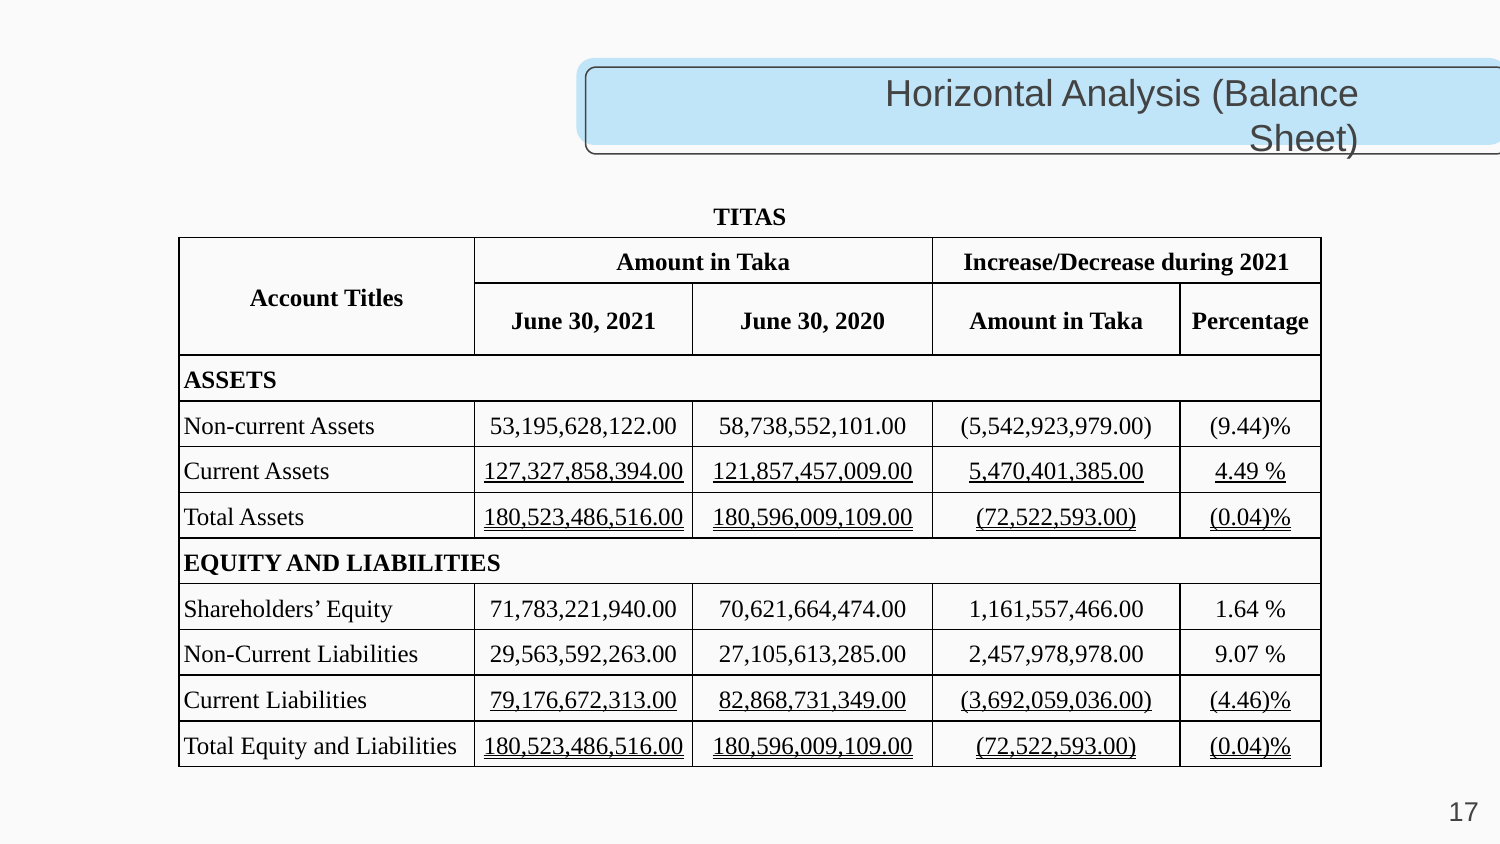

# Horizontal Analysis (Balance Sheet)
| TITAS |  |  |  |  |
| --- | --- | --- | --- | --- |
| Account Titles | Amount in Taka |  | Increase/Decrease during 2021 |  |
|  | June 30, 2021 | June 30, 2020 | Amount in Taka | Percentage |
| ASSETS |  |  |  |  |
| Non-current Assets | 53,195,628,122.00 | 58,738,552,101.00 | (5,542,923,979.00) | (9.44)% |
| Current Assets | 127,327,858,394.00 | 121,857,457,009.00 | 5,470,401,385.00 | 4.49 % |
| Total Assets | 180,523,486,516.00 | 180,596,009,109.00 | (72,522,593.00) | (0.04)% |
| EQUITY AND LIABILITIES |  |  |  |  |
| Shareholders’ Equity | 71,783,221,940.00 | 70,621,664,474.00 | 1,161,557,466.00 | 1.64 % |
| Non-Current Liabilities | 29,563,592,263.00 | 27,105,613,285.00 | 2,457,978,978.00 | 9.07 % |
| Current Liabilities | 79,176,672,313.00 | 82,868,731,349.00 | (3,692,059,036.00) | (4.46)% |
| Total Equity and Liabilities | 180,523,486,516.00 | 180,596,009,109.00 | (72,522,593.00) | (0.04)% |
17